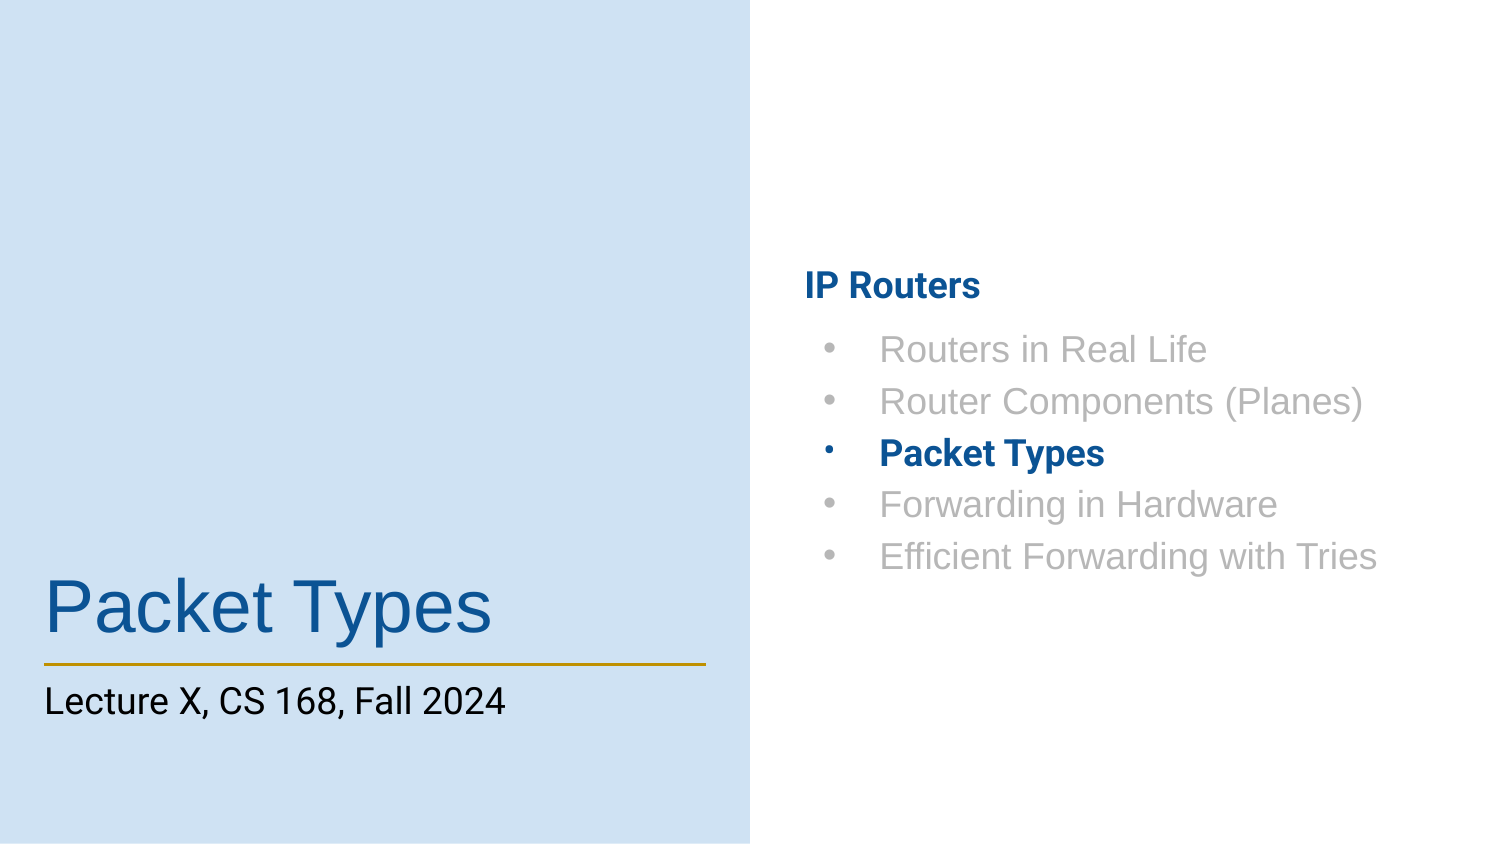

IP Routers
Routers in Real Life
Router Components (Planes)
Packet Types
Forwarding in Hardware
Efficient Forwarding with Tries
# Packet Types
Lecture X, CS 168, Fall 2024